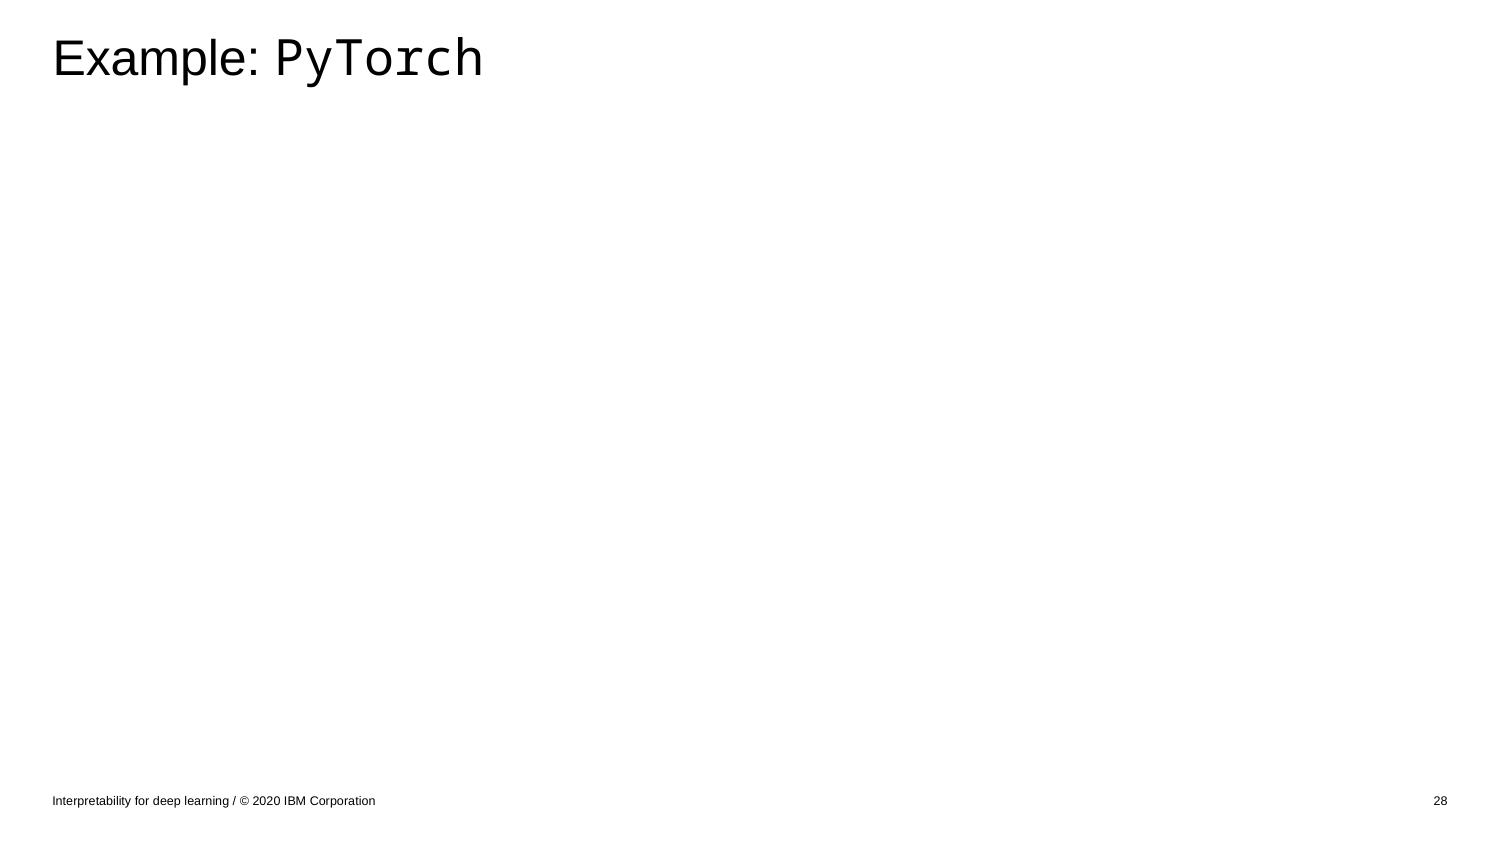

Example: PyTorch
Interpretability for deep learning / © 2020 IBM Corporation
28